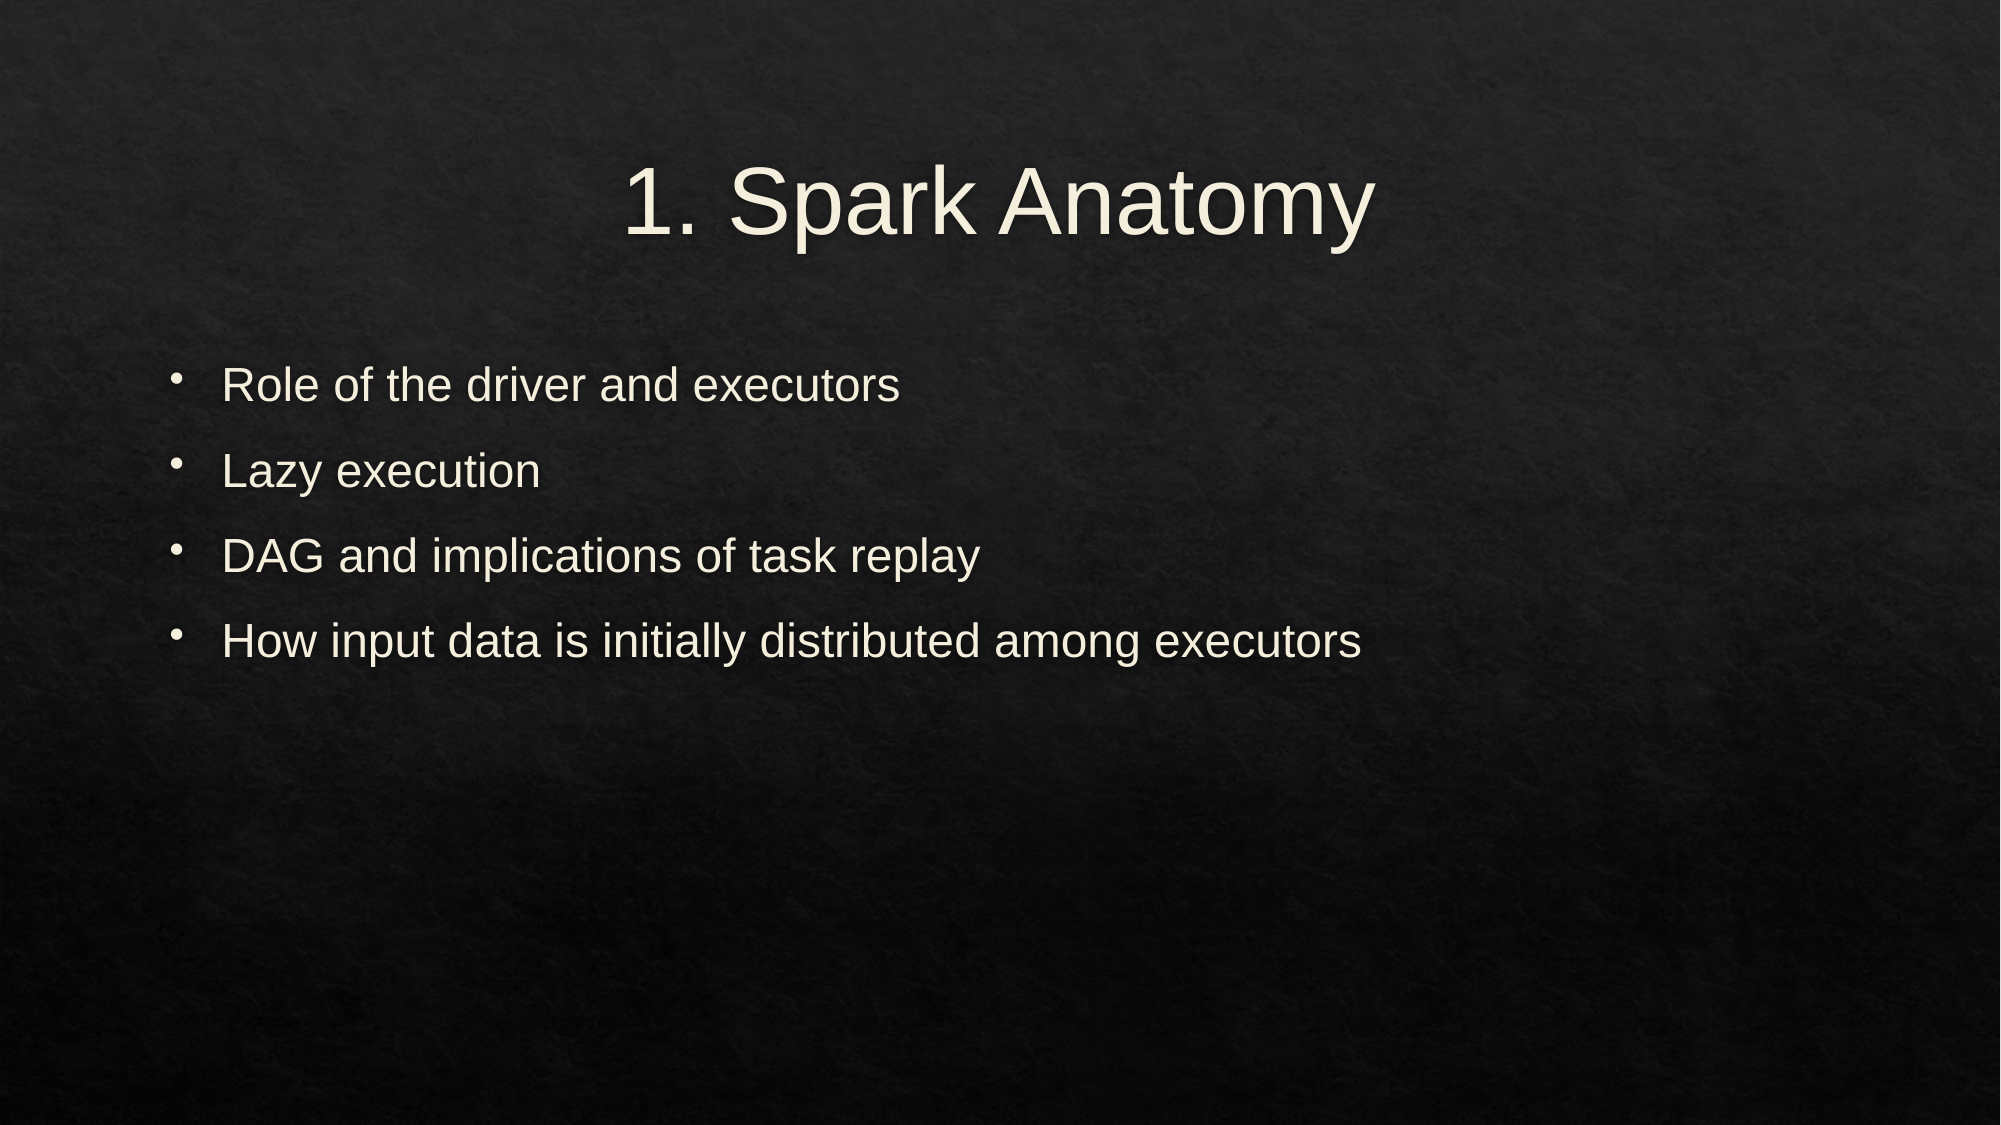

# 1. Spark Anatomy
Role of the driver and executors
Lazy execution
DAG and implications of task replay
How input data is initially distributed among executors